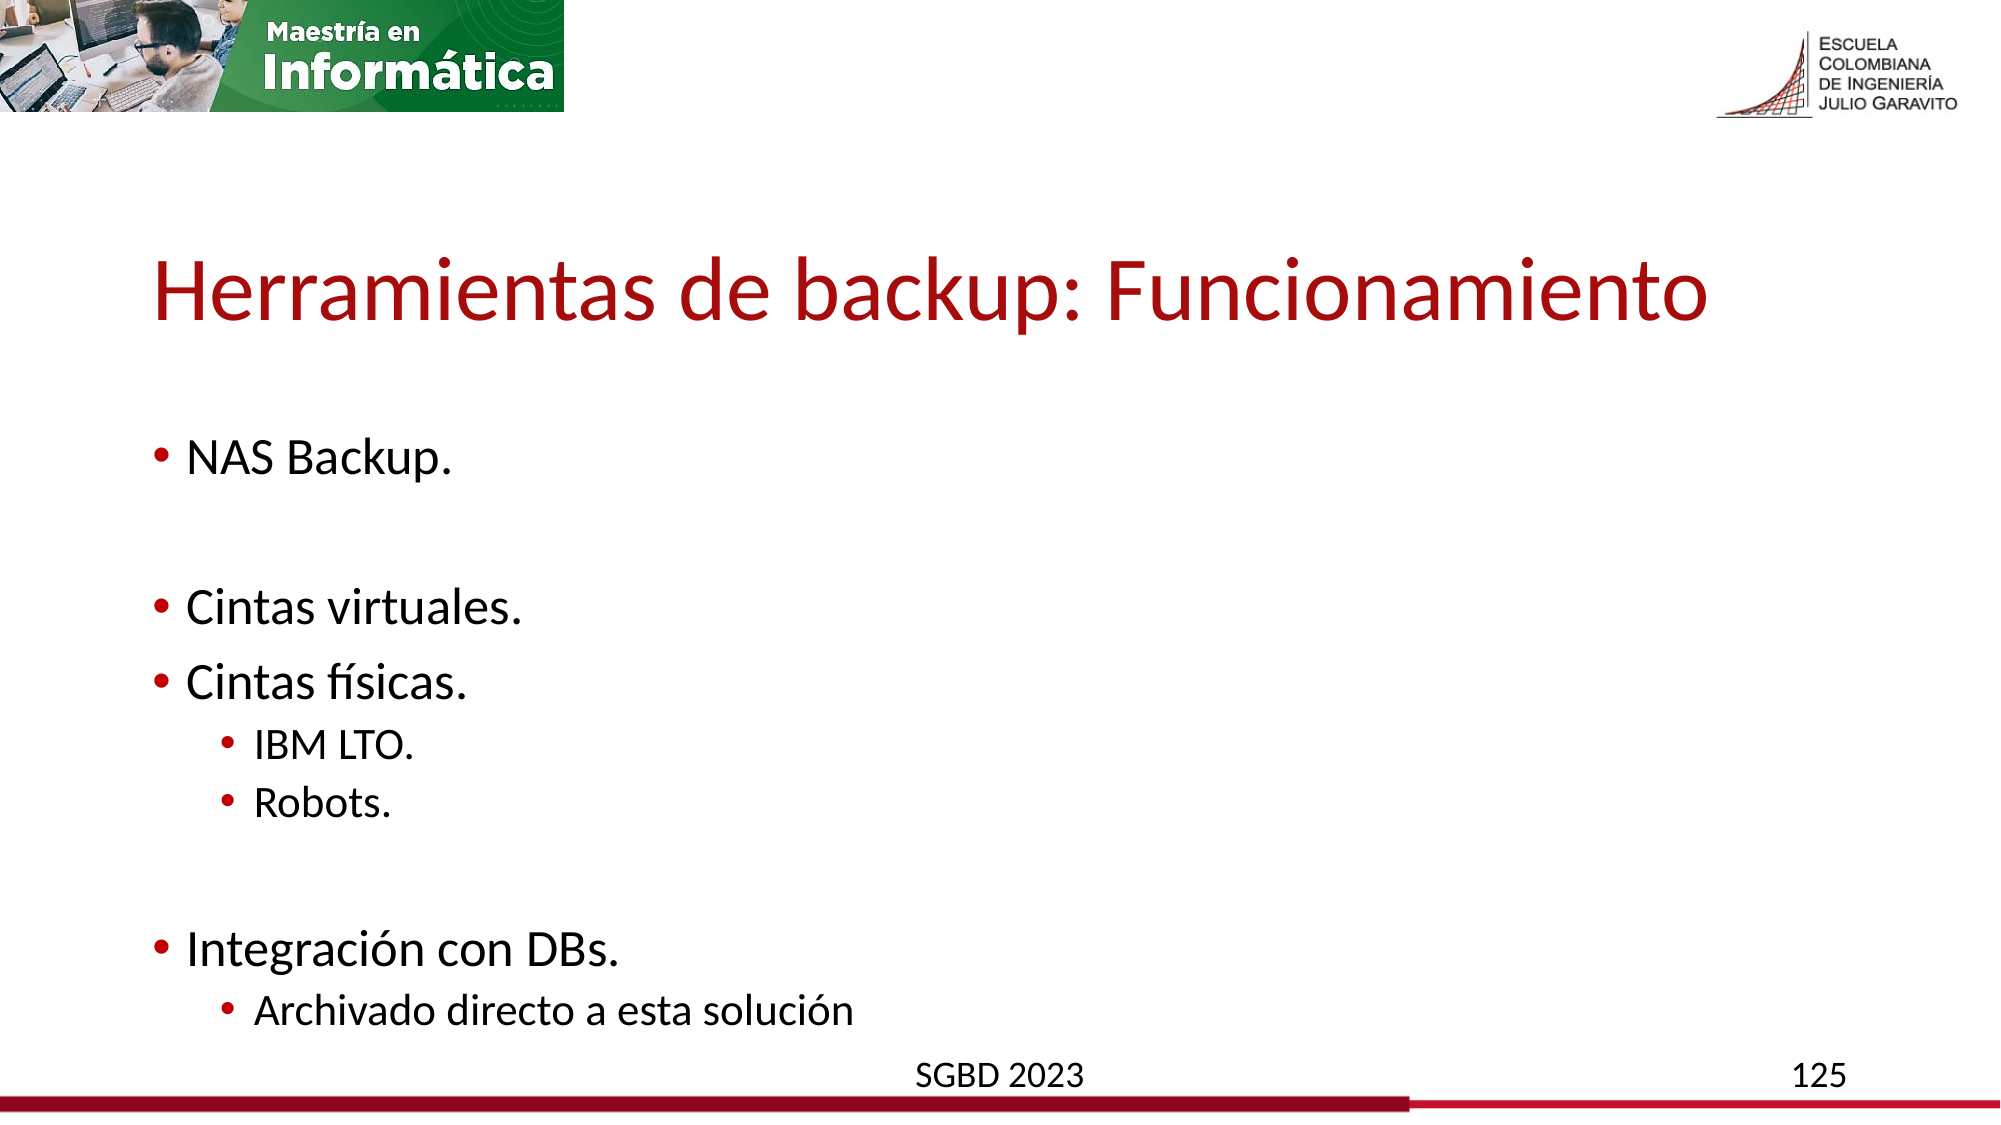

# Herramientas de backup: Funcionamiento
NAS Backup.

Cintas virtuales.
Cintas físicas.
IBM LTO.
Robots.

Integración con DBs.
Archivado directo a esta solución
SGBD 2023
125